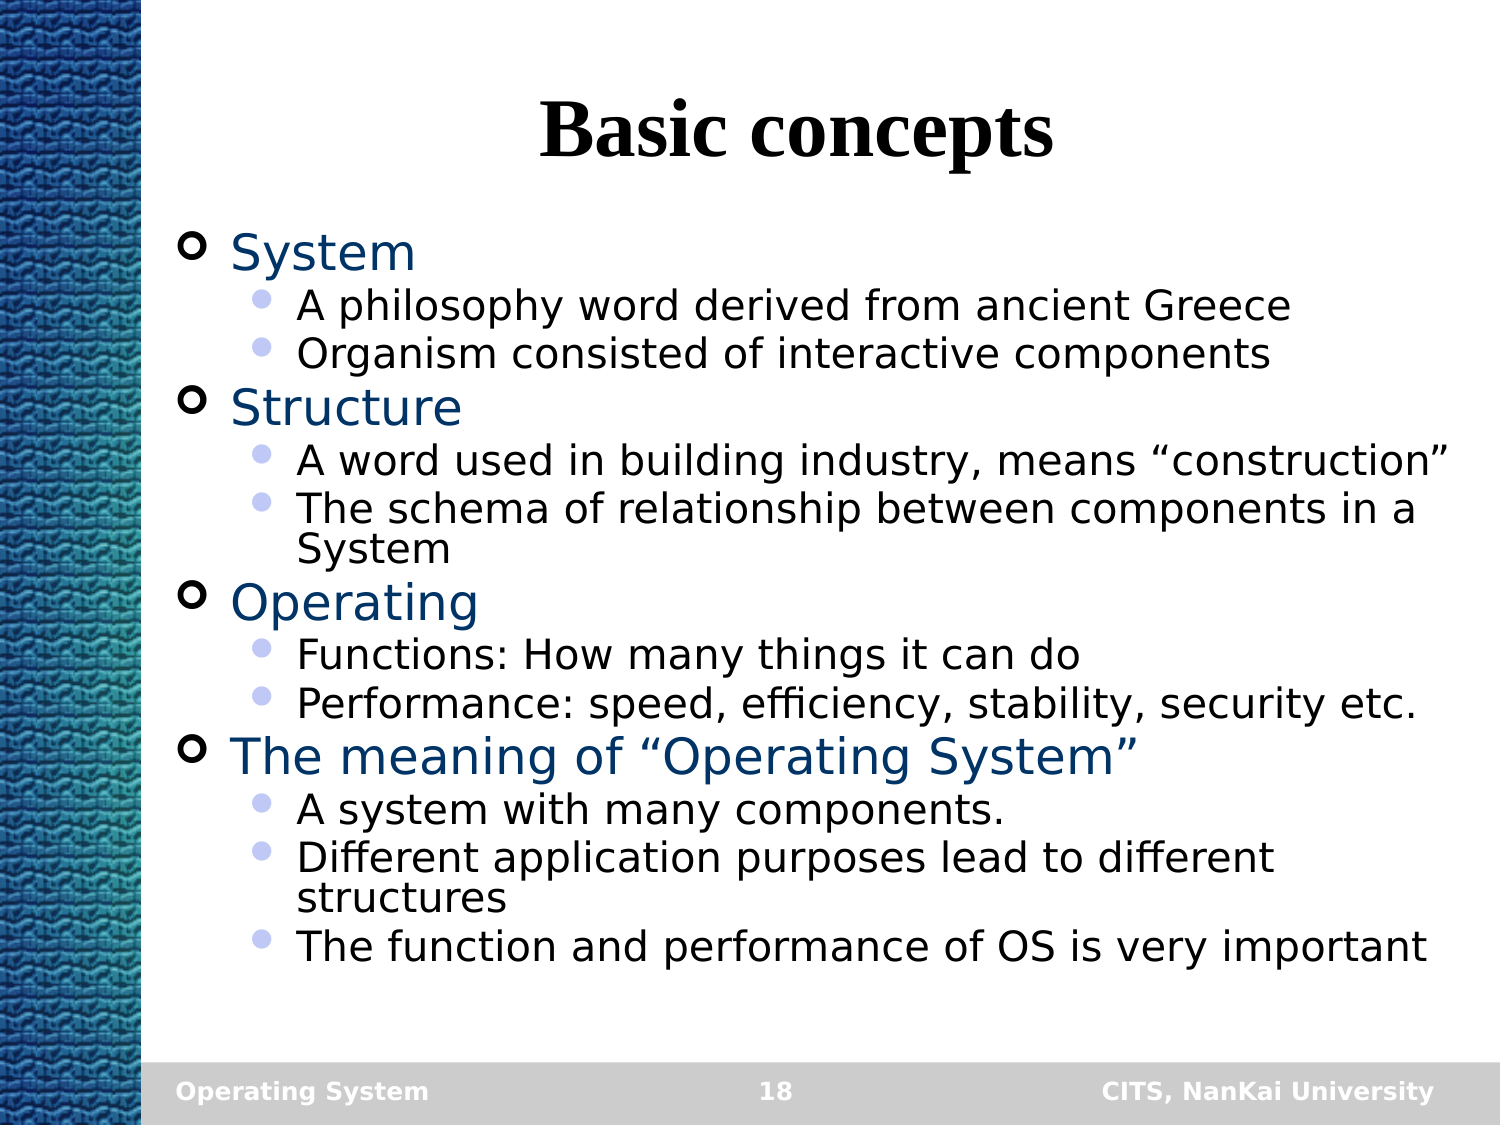

# Basic concepts
System
A philosophy word derived from ancient Greece
Organism consisted of interactive components
Structure
A word used in building industry, means “construction”
The schema of relationship between components in a System
Operating
Functions: How many things it can do
Performance: speed, efficiency, stability, security etc.
The meaning of “Operating System”
A system with many components.
Different application purposes lead to different structures
The function and performance of OS is very important
Operating System
18
CITS, NanKai University